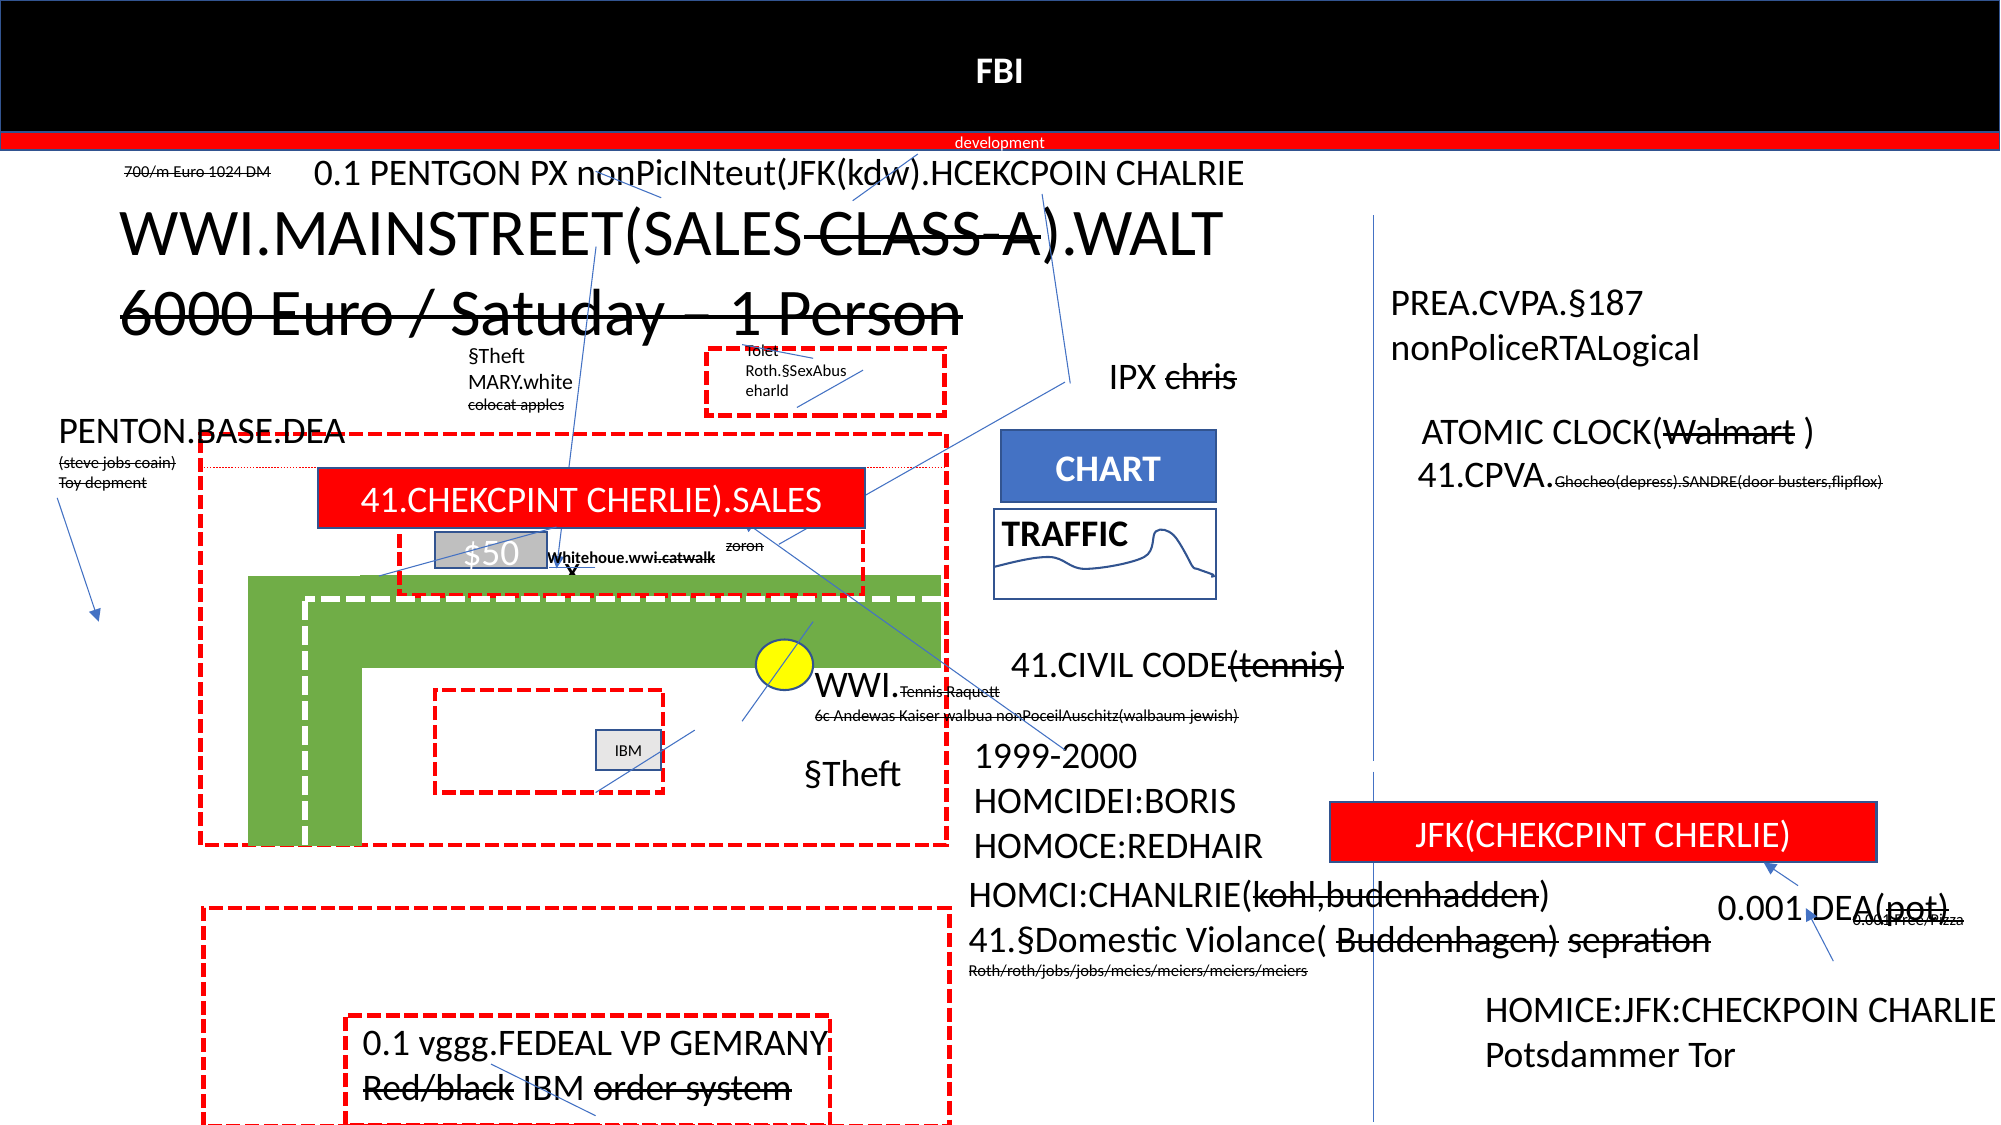

FBI
development
0.1 PENTGON PX nonPicINteut(JFK(kdw).HCEKCPOIN CHALRIE
700/m Euro 1024 DM
WWI.MAINSTREET(SALES CLASS-A).WALT
6000 Euro / Satuday – 1 Person
PREA.CVPA.§187
nonPoliceRTALogical
Tolet
Roth.§SexAbuseharld
§Theft
MARY.white
colocat apples
IPX chris

PENTON.BASE.DEA
(steve jobs coain)
Toy depment
ATOMIC CLOCK(Walmart )
CHART

41.CPVA.Ghocheo(depress).SANDRE(door busters,flipflox)
41.CHEKCPINT CHERLIE).SALES
CHECKPIONT CHARLIE(souls)
TRAFFIC

Whitehoue.wwi.catwalk
zoron

$50
x

41.CIVIL CODE(tennis)

WWI.Tennis Raquett
6c Andewas Kaiser walbua nonPoceilAuschitz(walbaum jewish)

1999-2000
HOMCIDEI:BORIS
HOMOCE:REDHAIR
IBM
§Theft
JFK(CHEKCPINT CHERLIE)
HOMCI:CHANLRIE(kohl,budenhadden)
41.§Domestic Violance( Buddenhagen) sepration
Roth/roth/jobs/jobs/meies/meiers/meiers/meiers
0.001 DEA(pot)
0.001 Free/Pizza

HOMICE:JFK:CHECKPOIN CHARLIE
Potsdammer Tor
0.1 vggg.FEDEAL VP GEMRANY
Red/black IBM order system